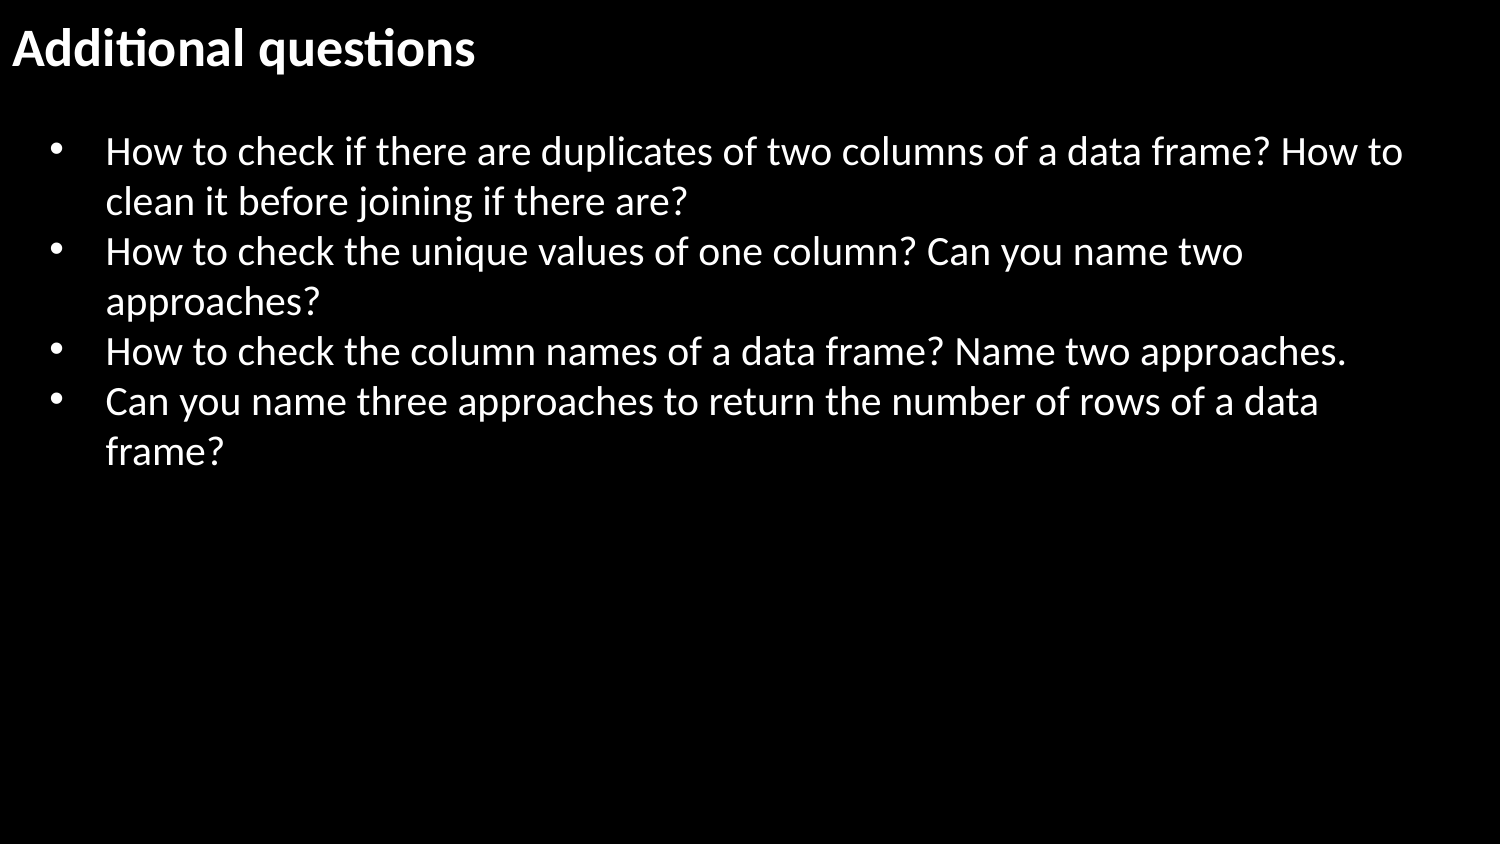

# Additional questions
How to check if there are duplicates of two columns of a data frame? How to clean it before joining if there are?
How to check the unique values of one column? Can you name two approaches?
How to check the column names of a data frame? Name two approaches.
Can you name three approaches to return the number of rows of a data frame?